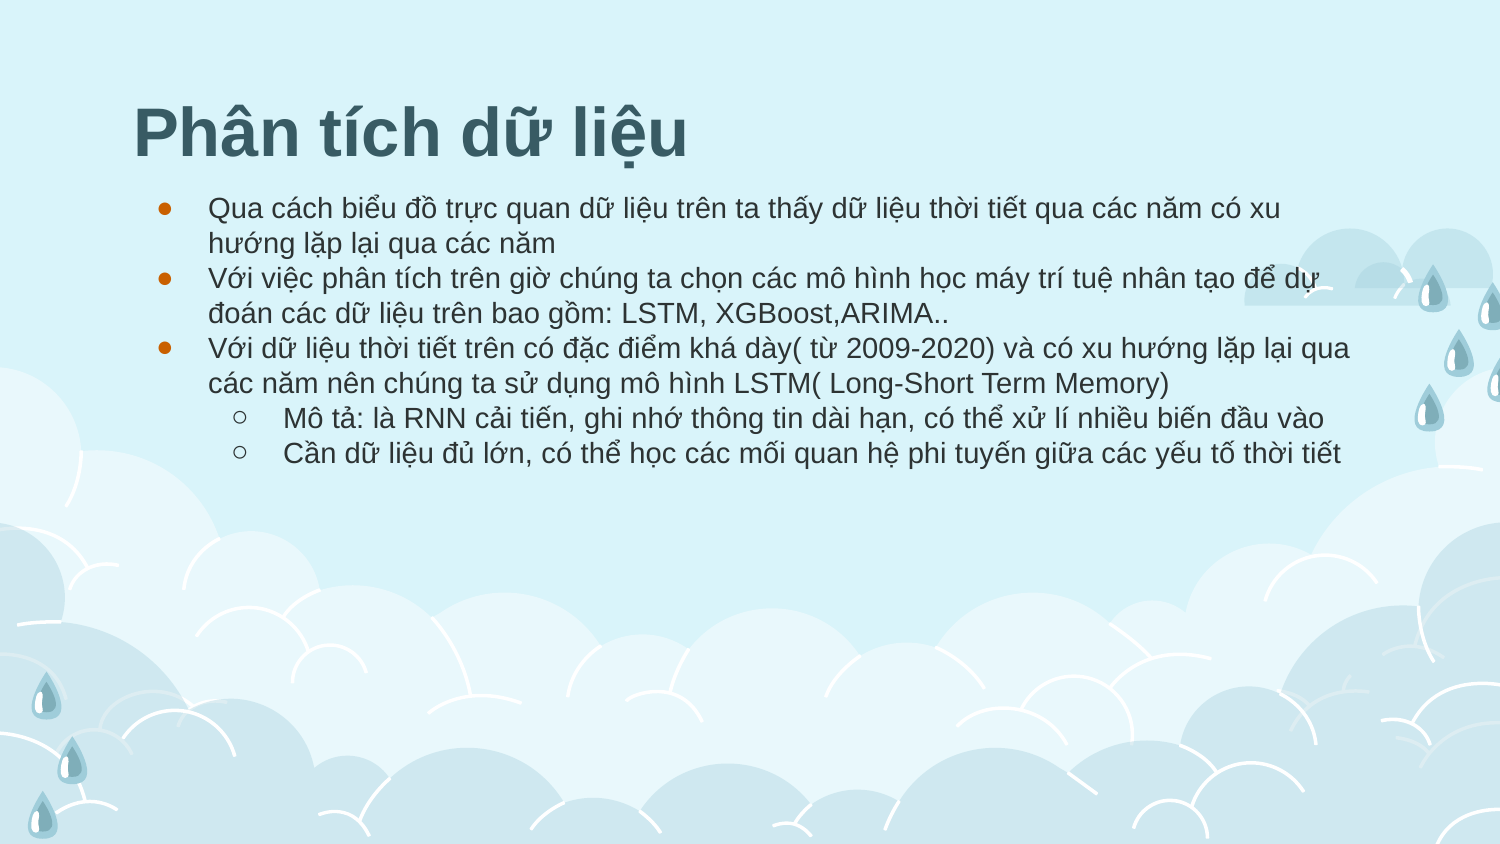

# Phân tích dữ liệu
Qua cách biểu đồ trực quan dữ liệu trên ta thấy dữ liệu thời tiết qua các năm có xu hướng lặp lại qua các năm
Với việc phân tích trên giờ chúng ta chọn các mô hình học máy trí tuệ nhân tạo để dự đoán các dữ liệu trên bao gồm: LSTM, XGBoost,ARIMA..
Với dữ liệu thời tiết trên có đặc điểm khá dày( từ 2009-2020) và có xu hướng lặp lại qua các năm nên chúng ta sử dụng mô hình LSTM( Long-Short Term Memory)
Mô tả: là RNN cải tiến, ghi nhớ thông tin dài hạn, có thể xử lí nhiều biến đầu vào
Cần dữ liệu đủ lớn, có thể học các mối quan hệ phi tuyến giữa các yếu tố thời tiết